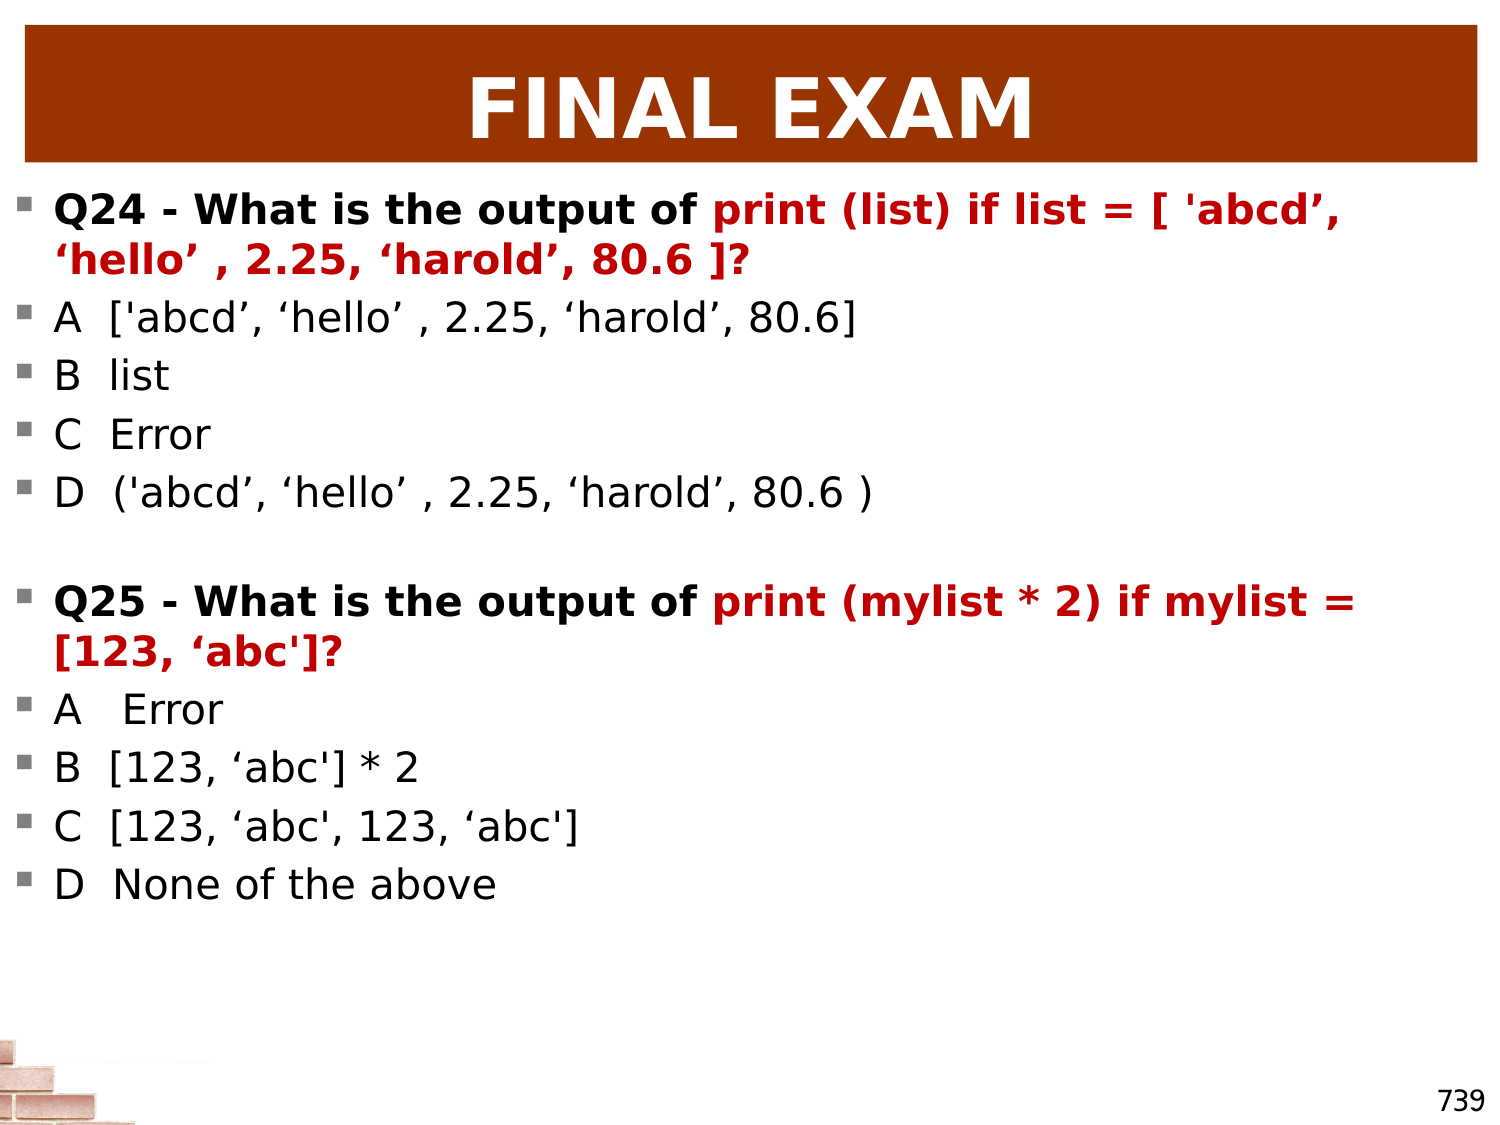

# FINAL EXAM
Q24 - What is the output of print (list) if list = [ 'abcd’, ‘hello’ , 2.25, ‘harold’, 80.6 ]?
A  ['abcd’, ‘hello’ , 2.25, ‘harold’, 80.6]
B  list
C  Error
D  ('abcd’, ‘hello’ , 2.25, ‘harold’, 80.6 )
Q25 - What is the output of print (mylist * 2) if mylist = [123, ‘abc']?
A   Error
B  [123, ‘abc'] * 2
C  [123, ‘abc', 123, ‘abc']
D  None of the above
739